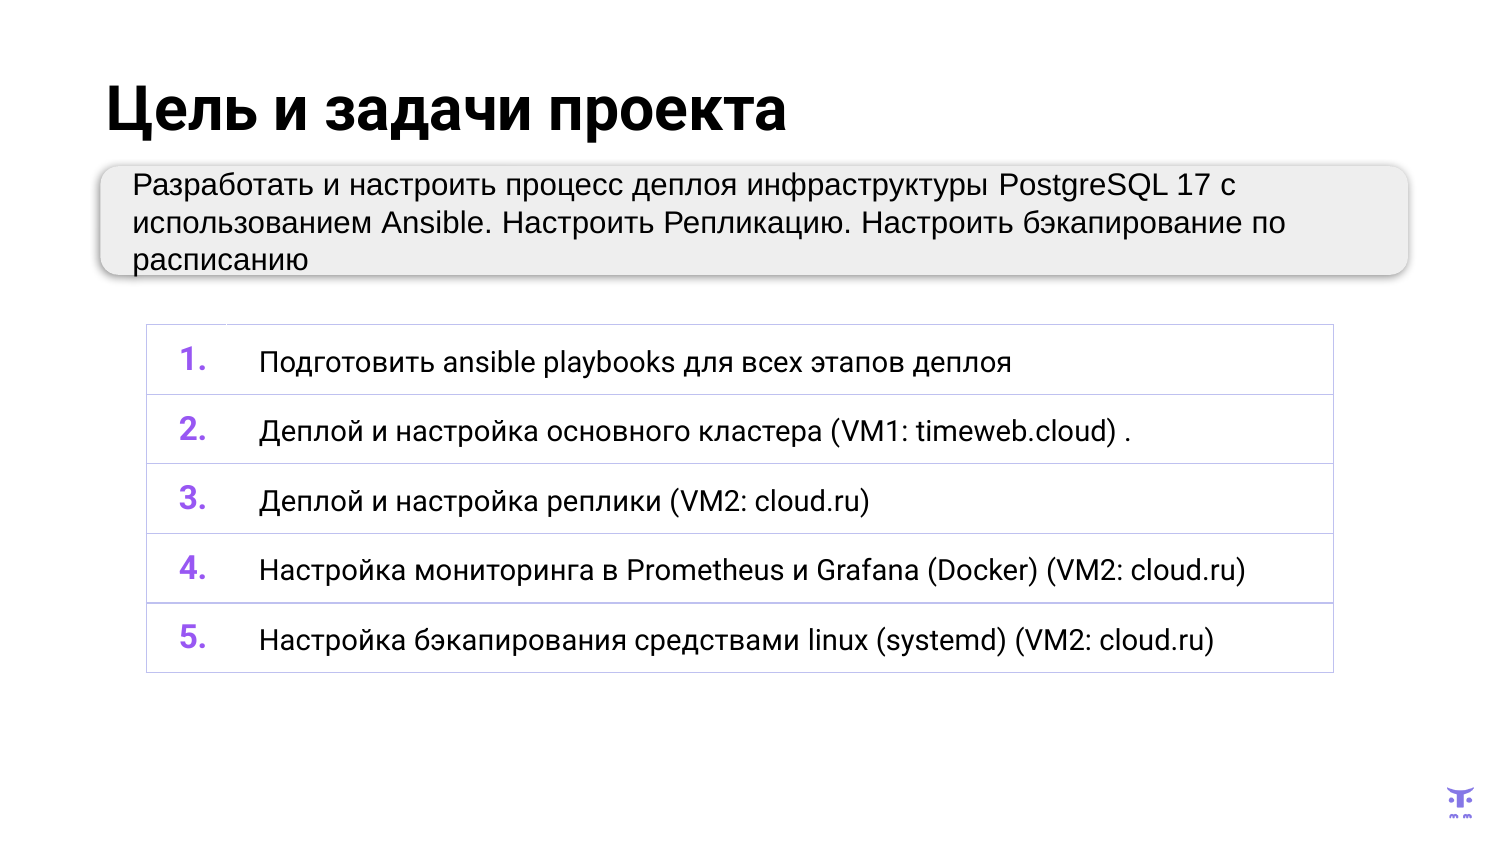

Цель и задачи проекта
Разработать и настроить процесс деплоя инфраструктуры PostgreSQL 17 с использованием Ansible. Настроить Репликацию. Настроить бэкапирование по расписанию
| 1. | Подготовить ansible playbooks для всех этапов деплоя |
| --- | --- |
| 2. | Деплой и настройка основного кластера (VM1: timeweb.cloud) . |
| 3. | Деплой и настройка реплики (VM2: cloud.ru) |
| 4. | Настройка мониторинга в Prometheus и Grafana (Docker) (VM2: cloud.ru) |
| 5. | Настройка бэкапирования средствами linux (systemd) (VM2: cloud.ru) |